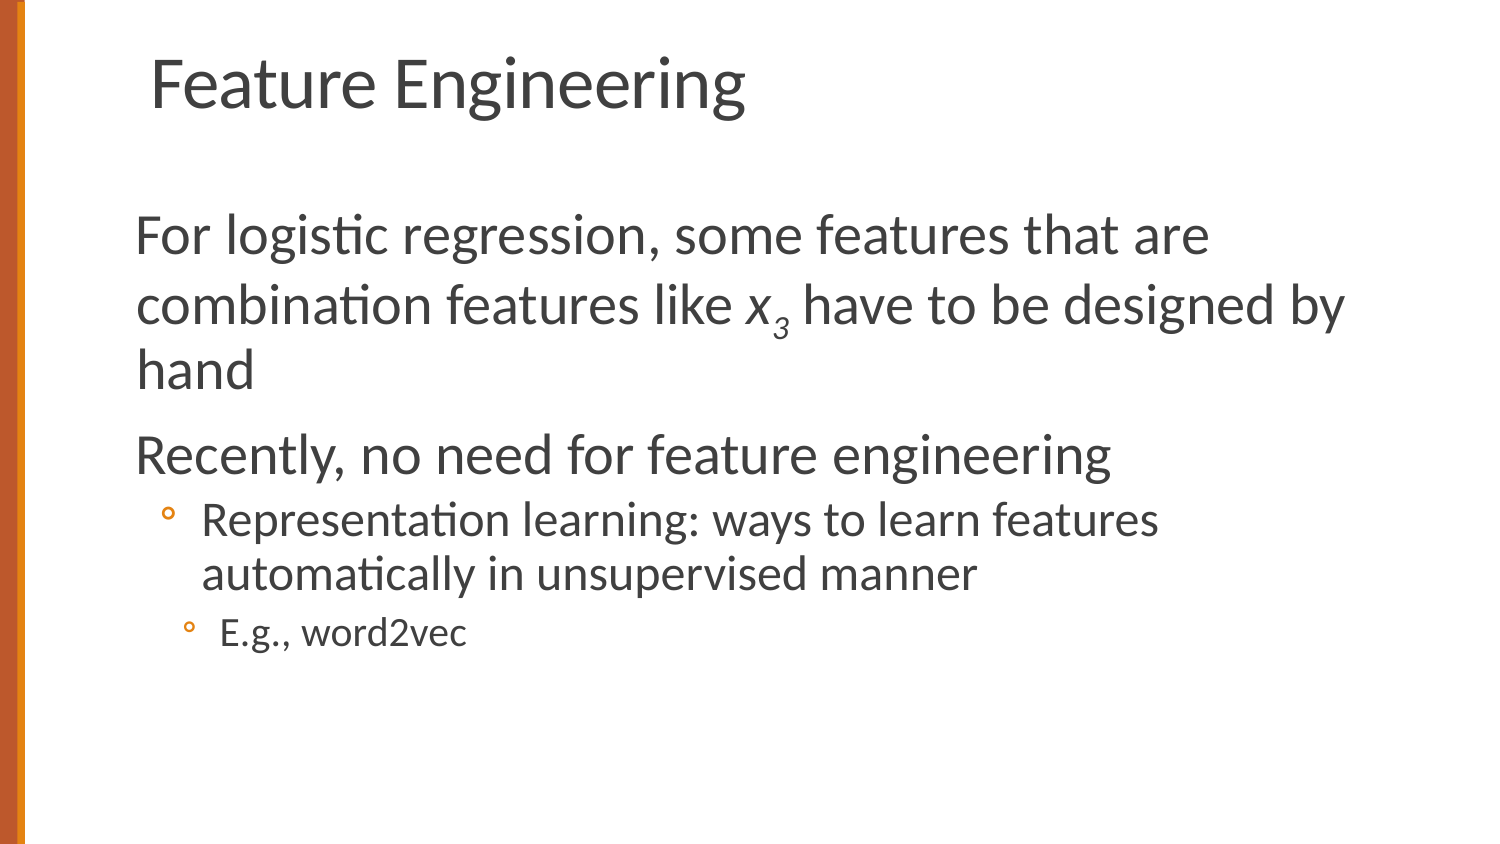

# Feature Engineering
For logistic regression, some features that are combination features like x3 have to be designed by hand
Recently, no need for feature engineering
Representation learning: ways to learn features automatically in unsupervised manner
E.g., word2vec
40